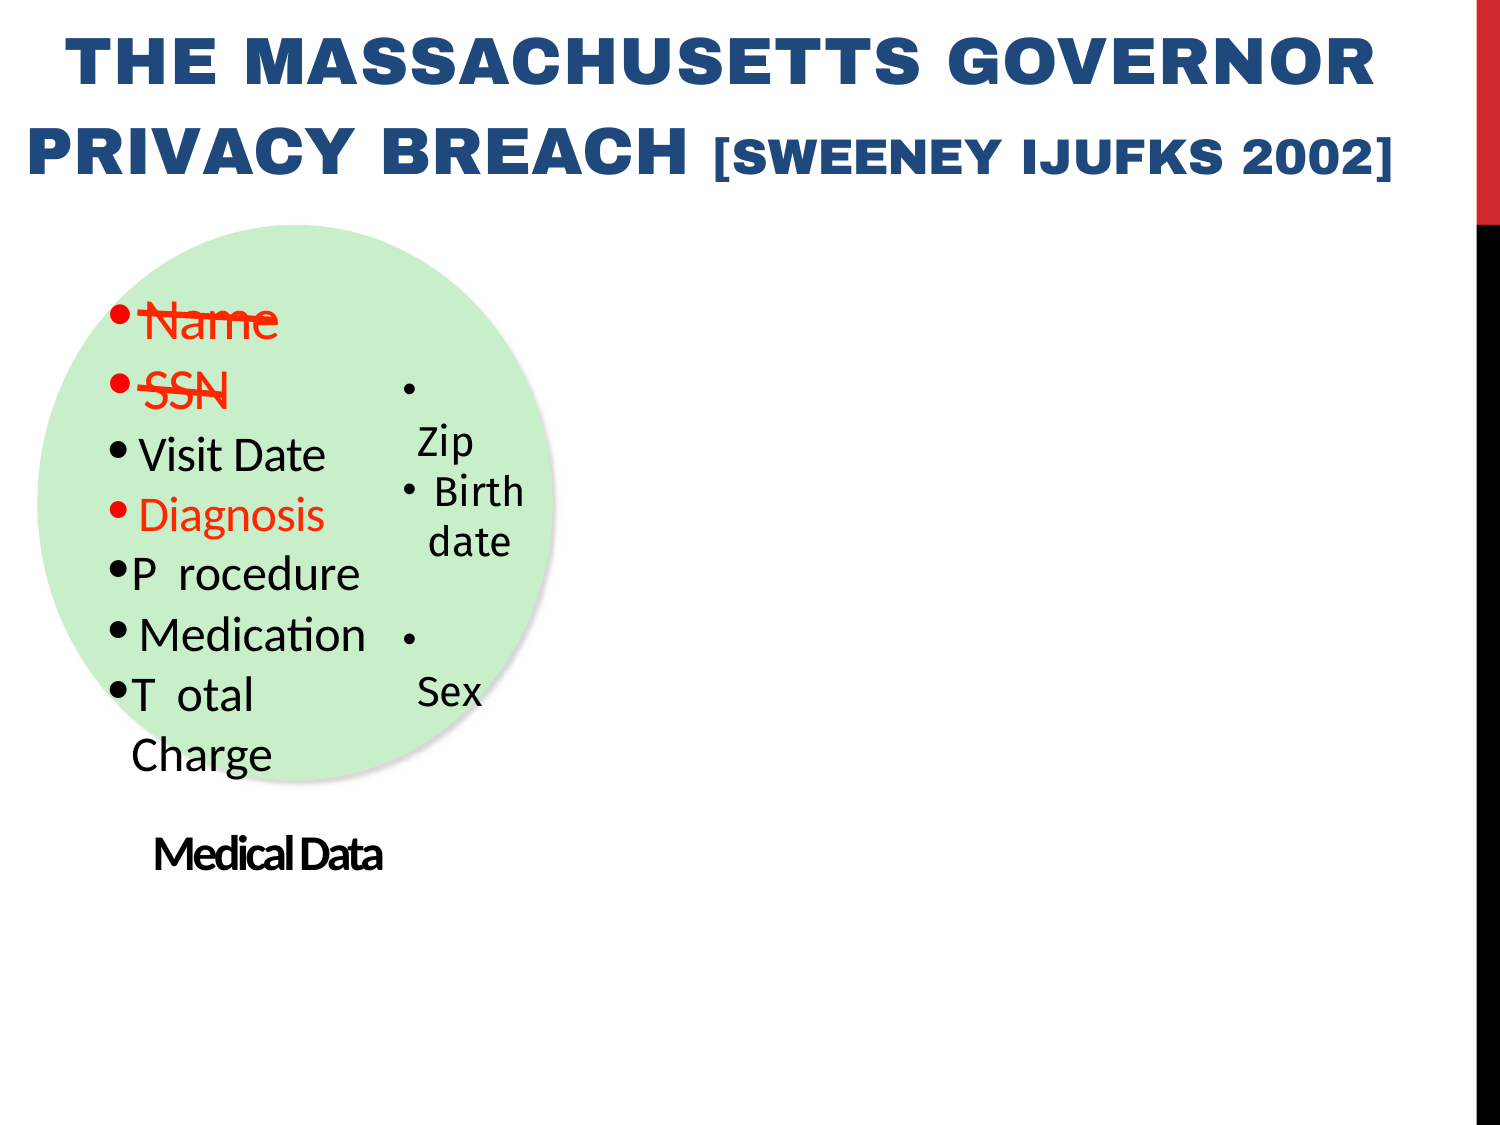

# The Massachusetts Governor    Privacy Breach [Sweeney IJUFKS 2002]

 Name
 SSN
 Visit Date
 Diagnosis
P  rocedure
 Medication
T  otal Charge

  Zip

 Birth  date
  Sex
Medical Data